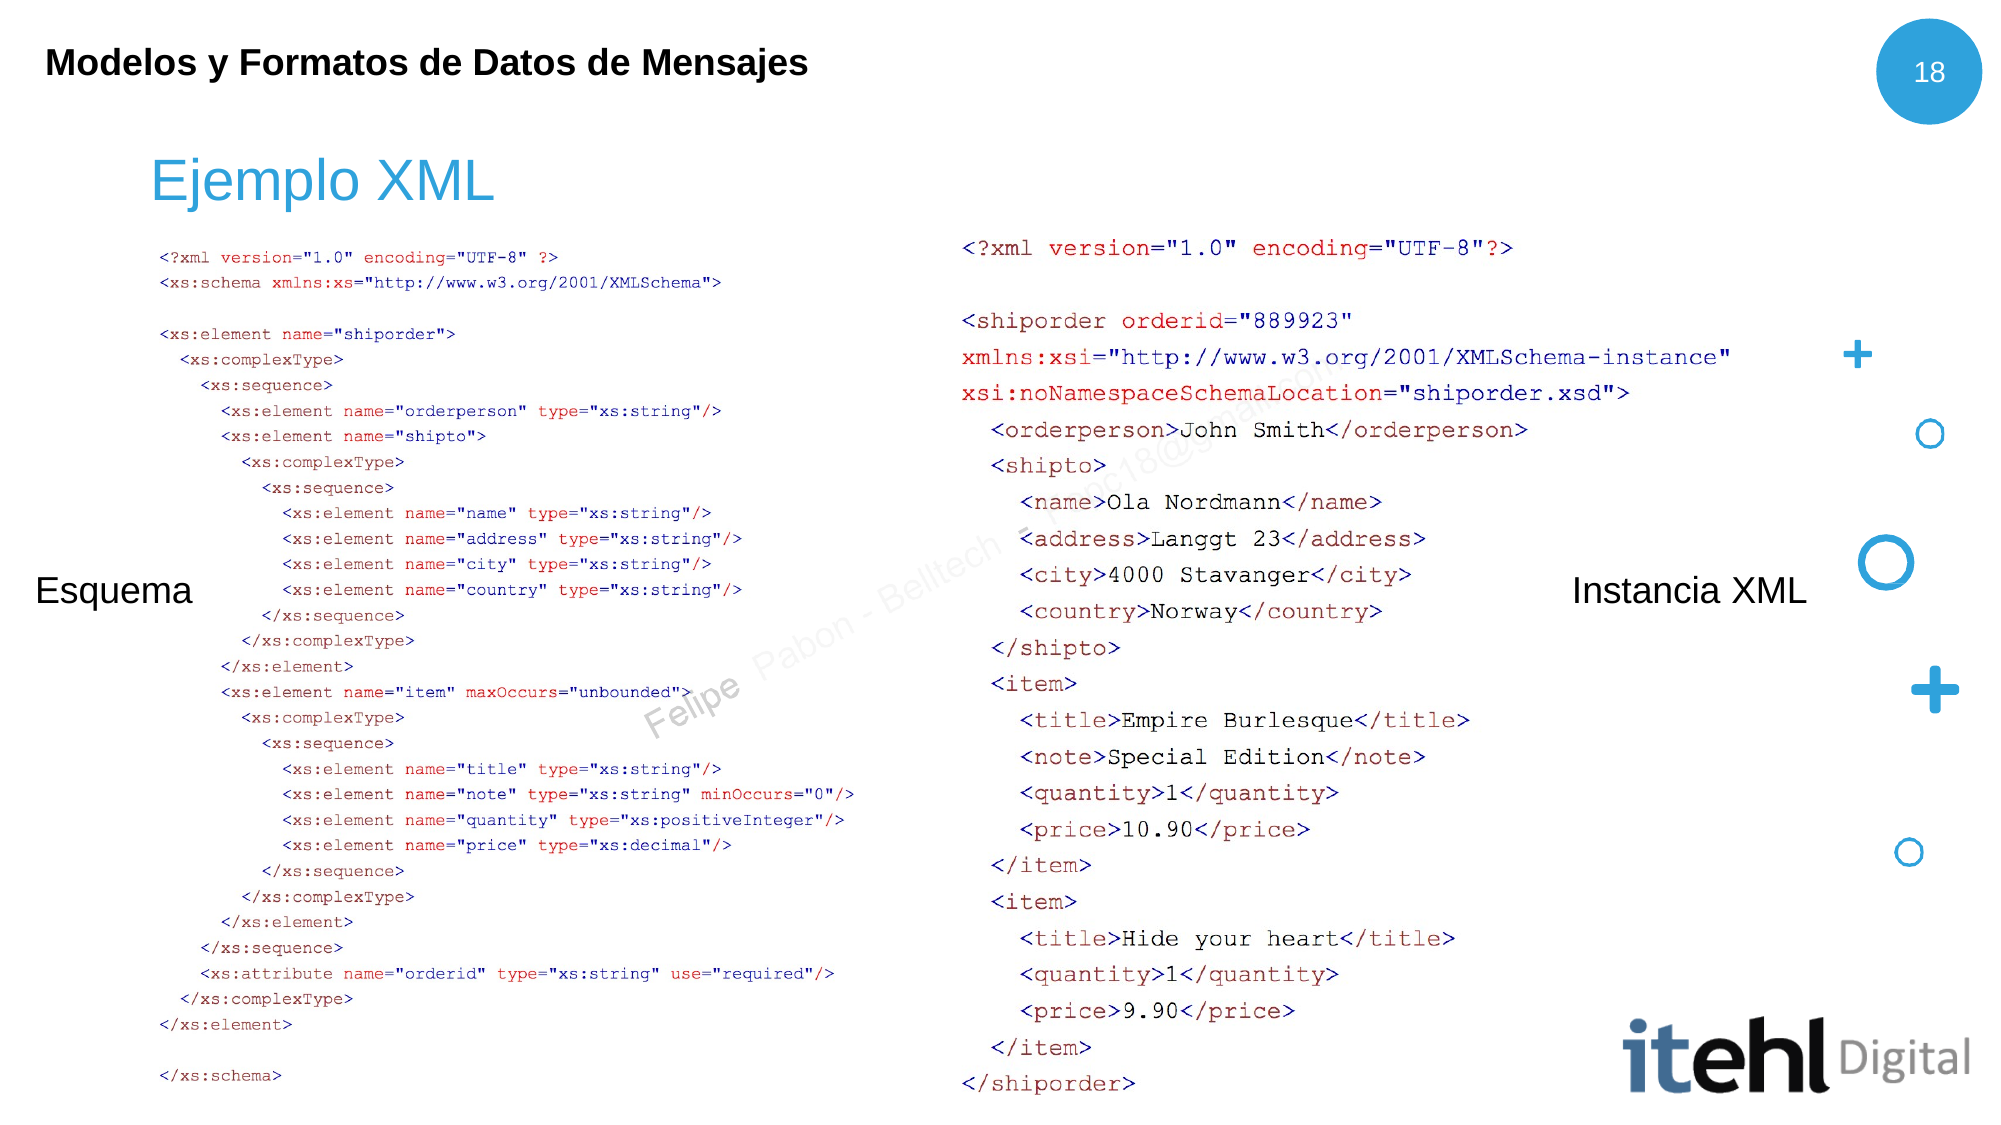

Modelos y Formatos de Datos de Mensajes
18
# Ejemplo XML

Esquema
Instancia XML